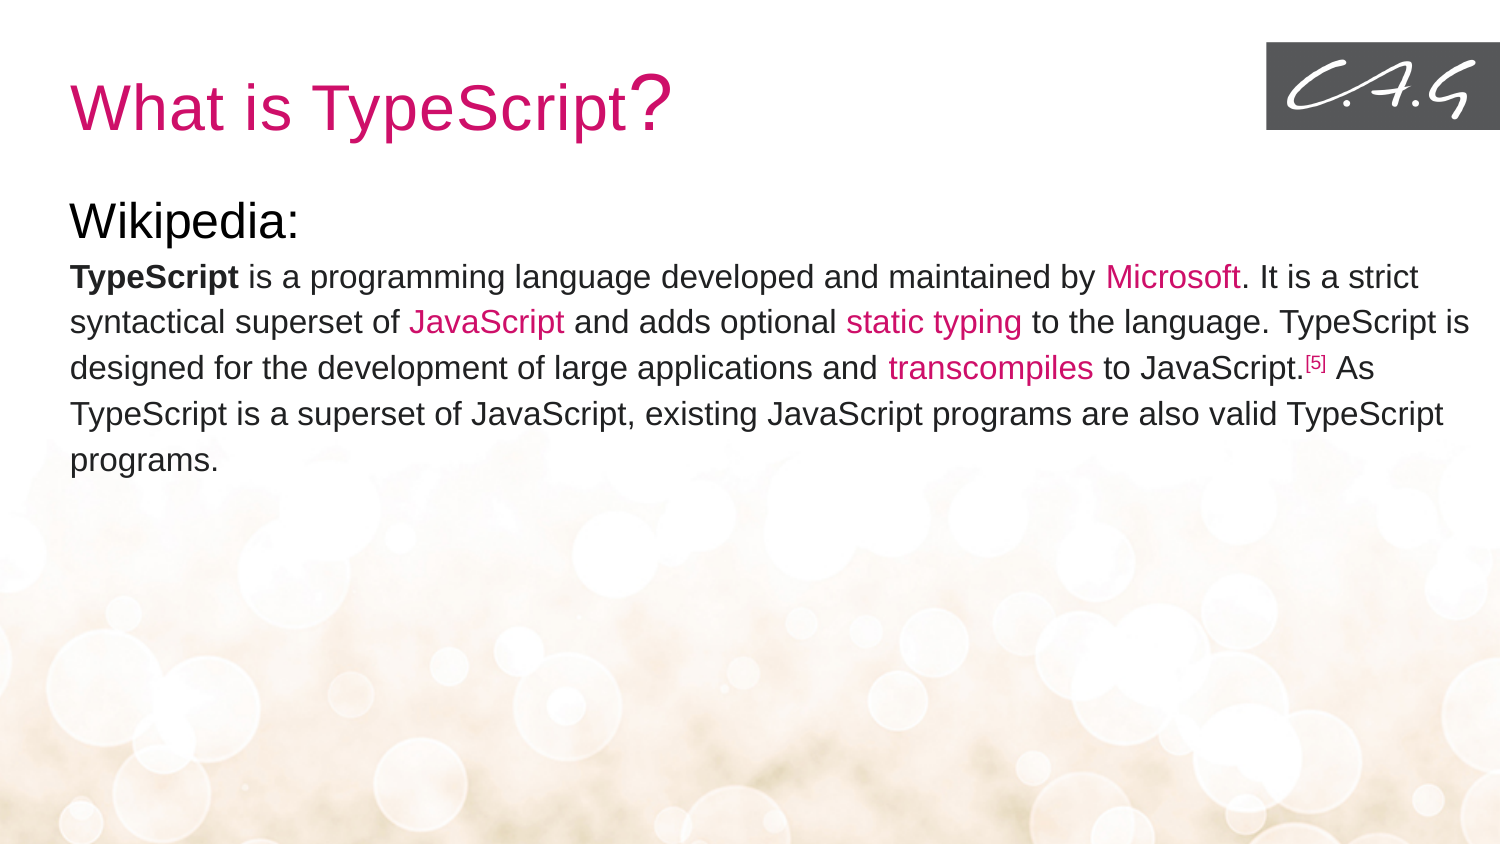

# What is TypeScript?
Wikipedia:
TypeScript is a programming language developed and maintained by Microsoft. It is a strict syntactical superset of JavaScript and adds optional static typing to the language. TypeScript is designed for the development of large applications and transcompiles to JavaScript.[5] As TypeScript is a superset of JavaScript, existing JavaScript programs are also valid TypeScript programs.